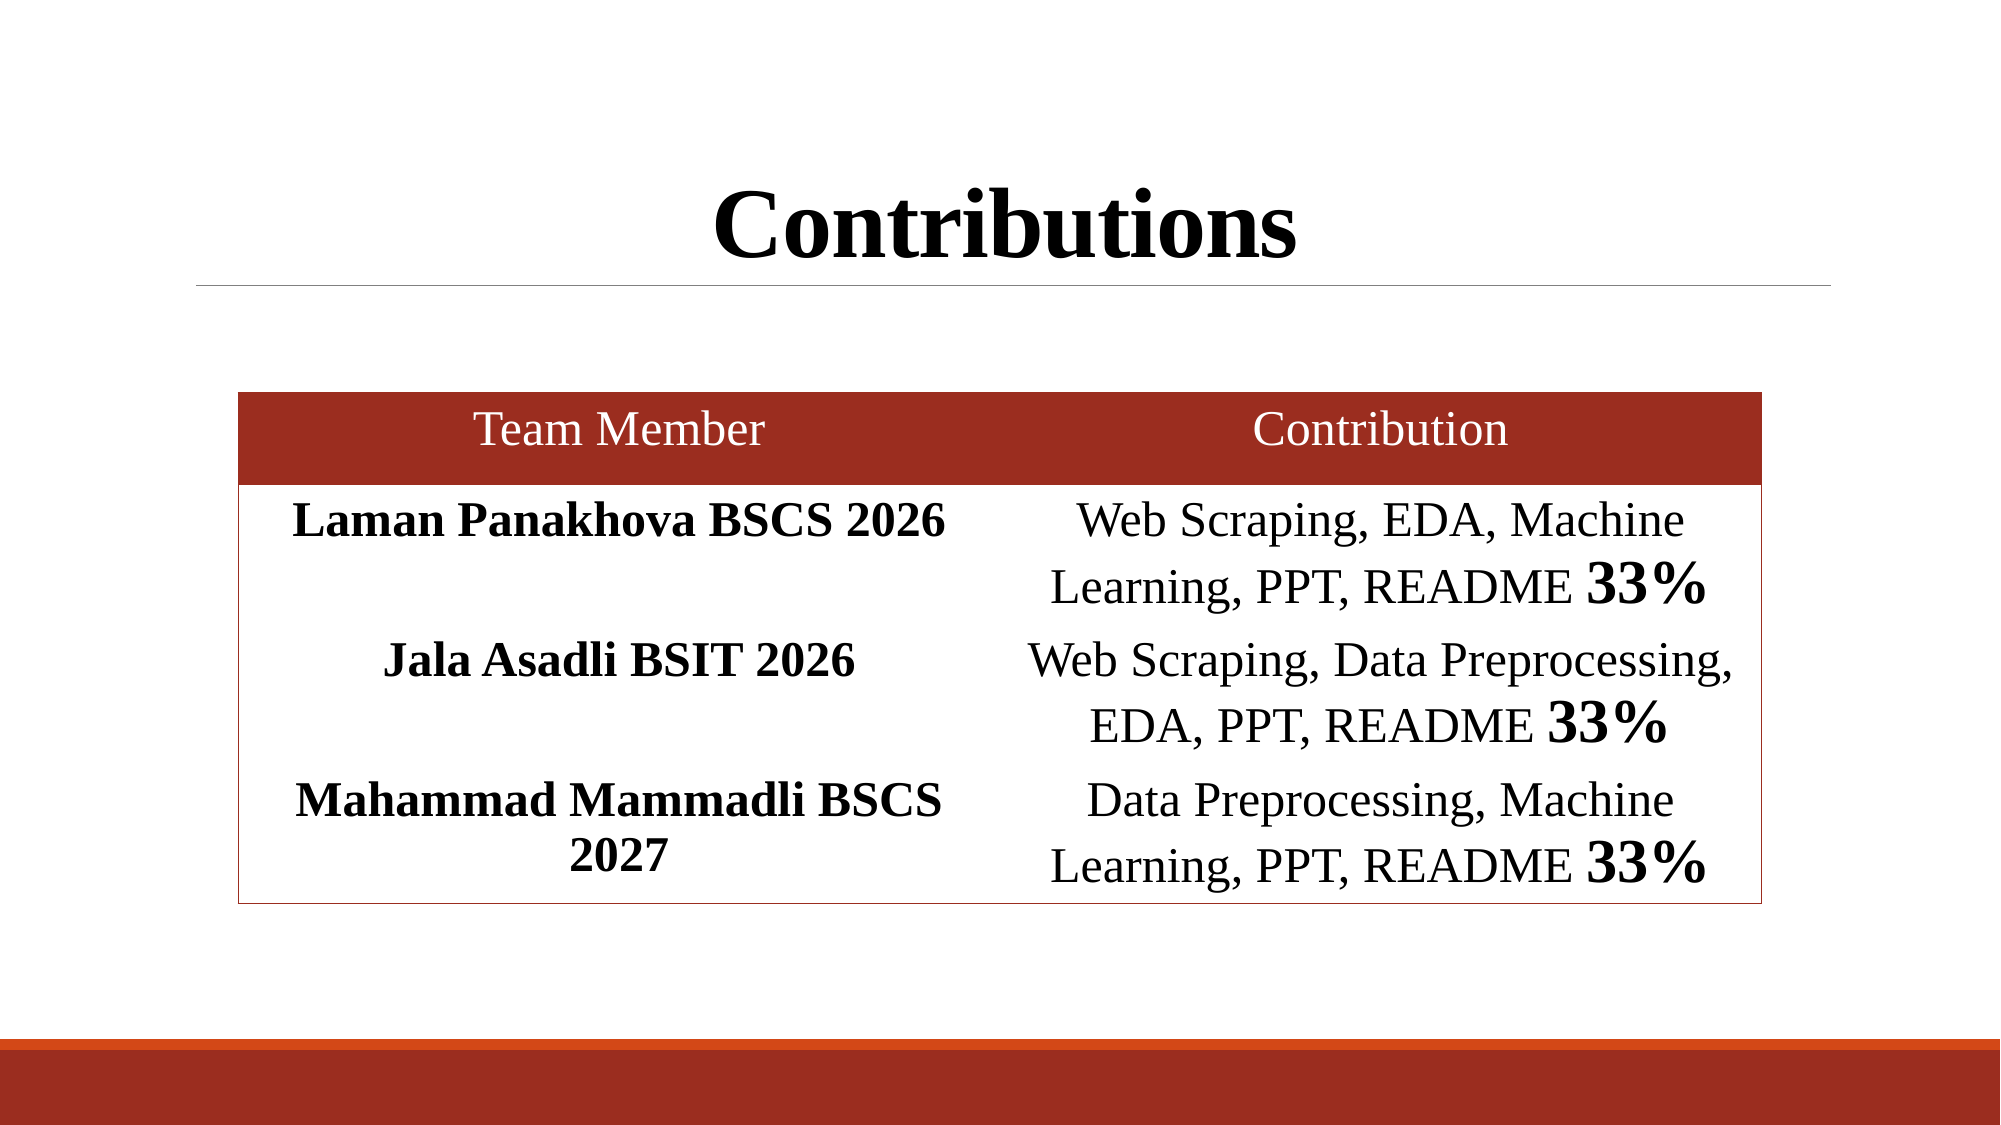

# Contributions
| Team Member | Contribution |
| --- | --- |
| Laman Panakhova BSCS 2026 | Web Scraping, EDA, Machine Learning, PPT, README 33% |
| Jala Asadli BSIT 2026 | Web Scraping, Data Preprocessing, EDA, PPT, README 33% |
| Mahammad Mammadli BSCS 2027 | Data Preprocessing, Machine Learning, PPT, README 33% |